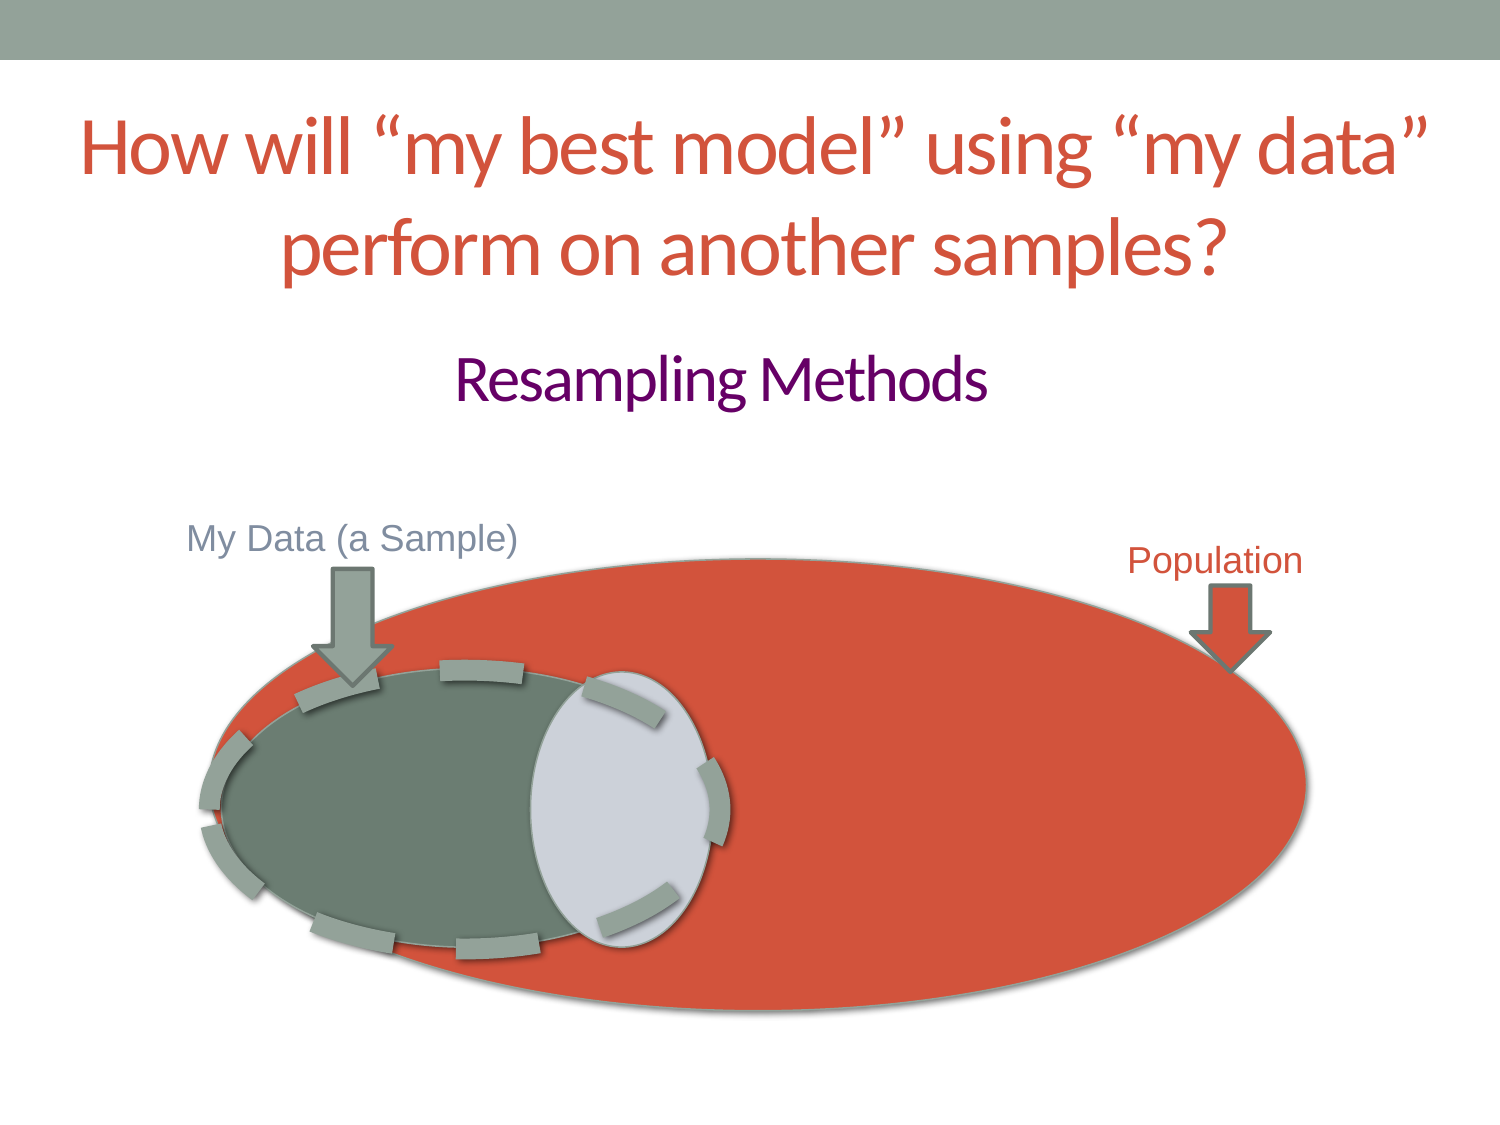

# How will “my best model” using “my data” perform on another samples?
Resampling Methods
My Data (a Sample)
Population